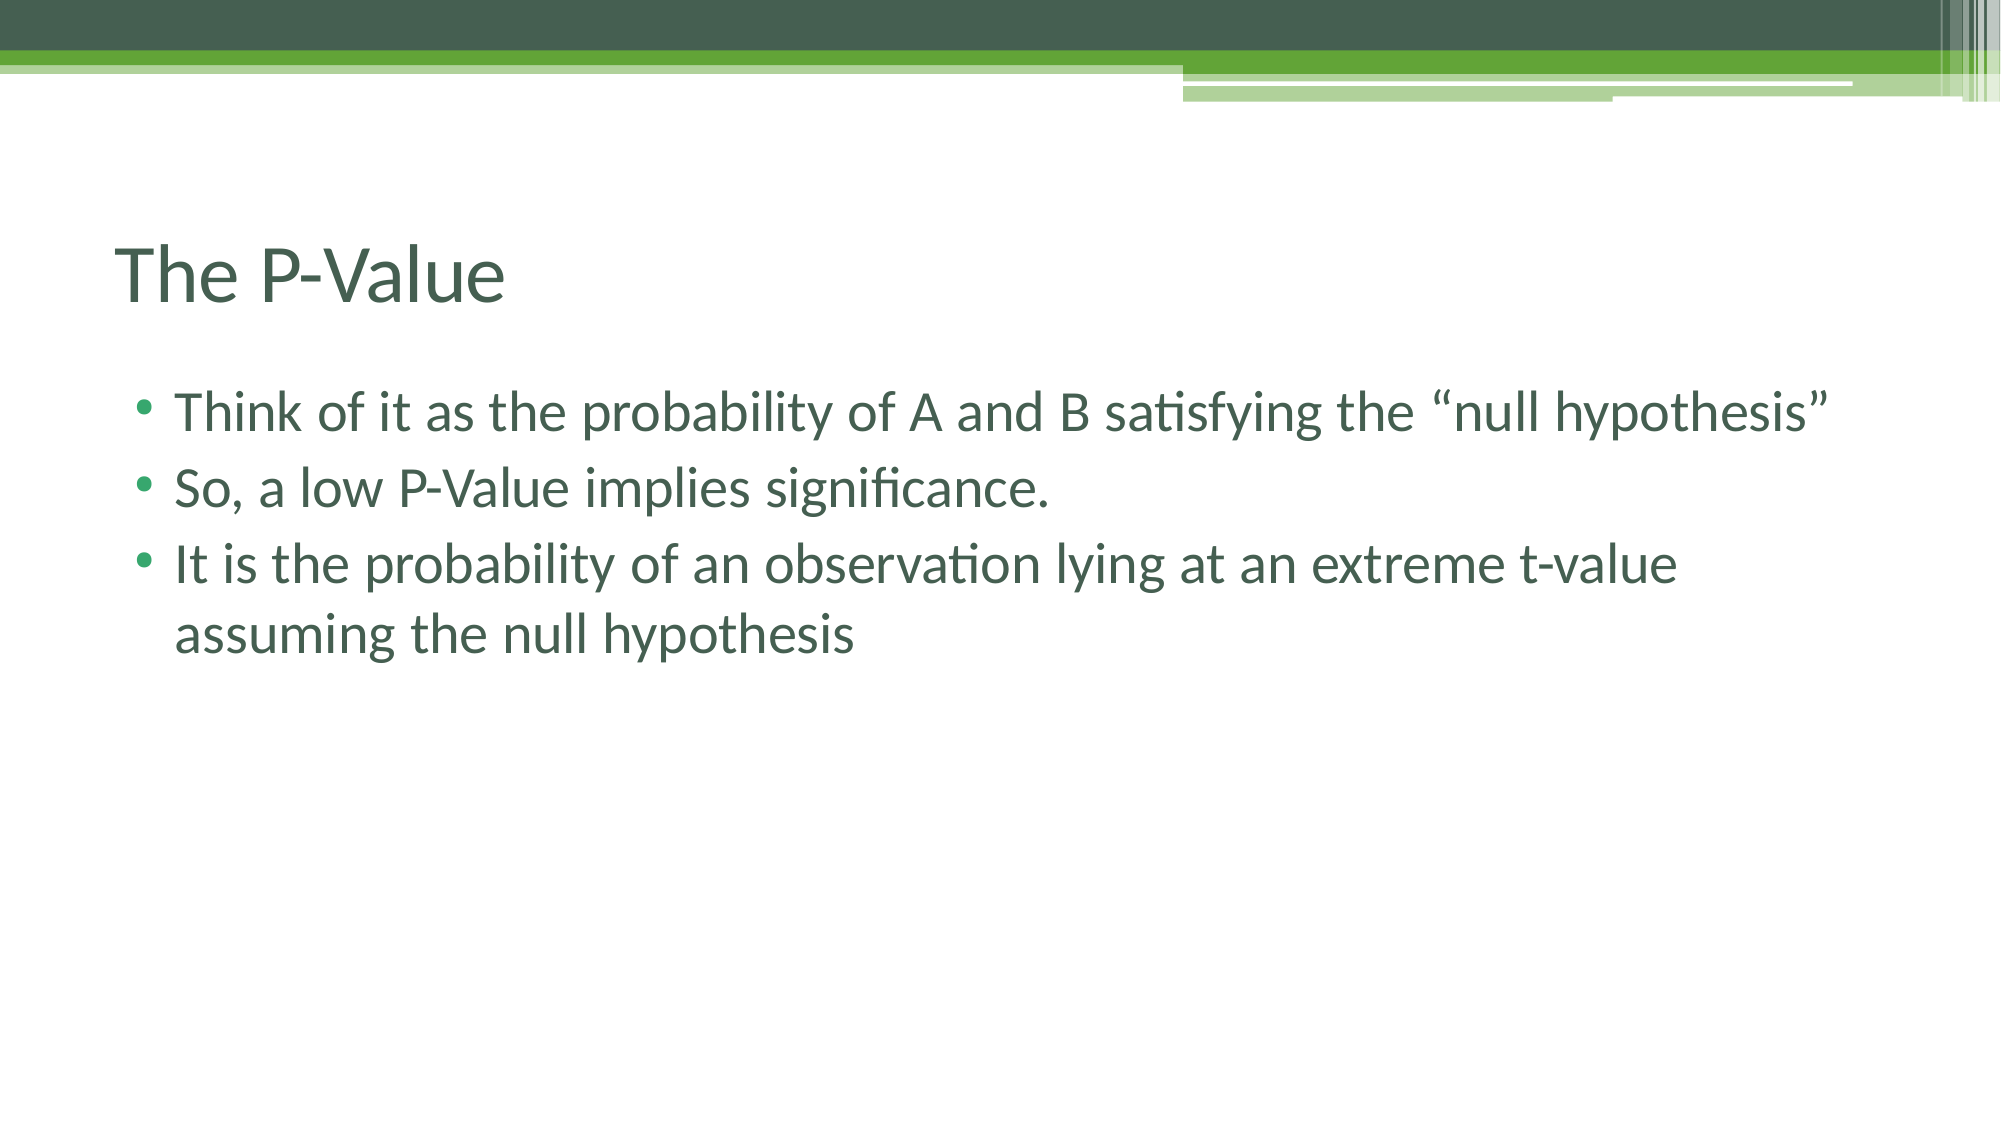

# The P-Value
Think of it as the probability of A and B satisfying the “null hypothesis”
So, a low P-Value implies significance.
It is the probability of an observation lying at an extreme t-value  assuming the null hypothesis